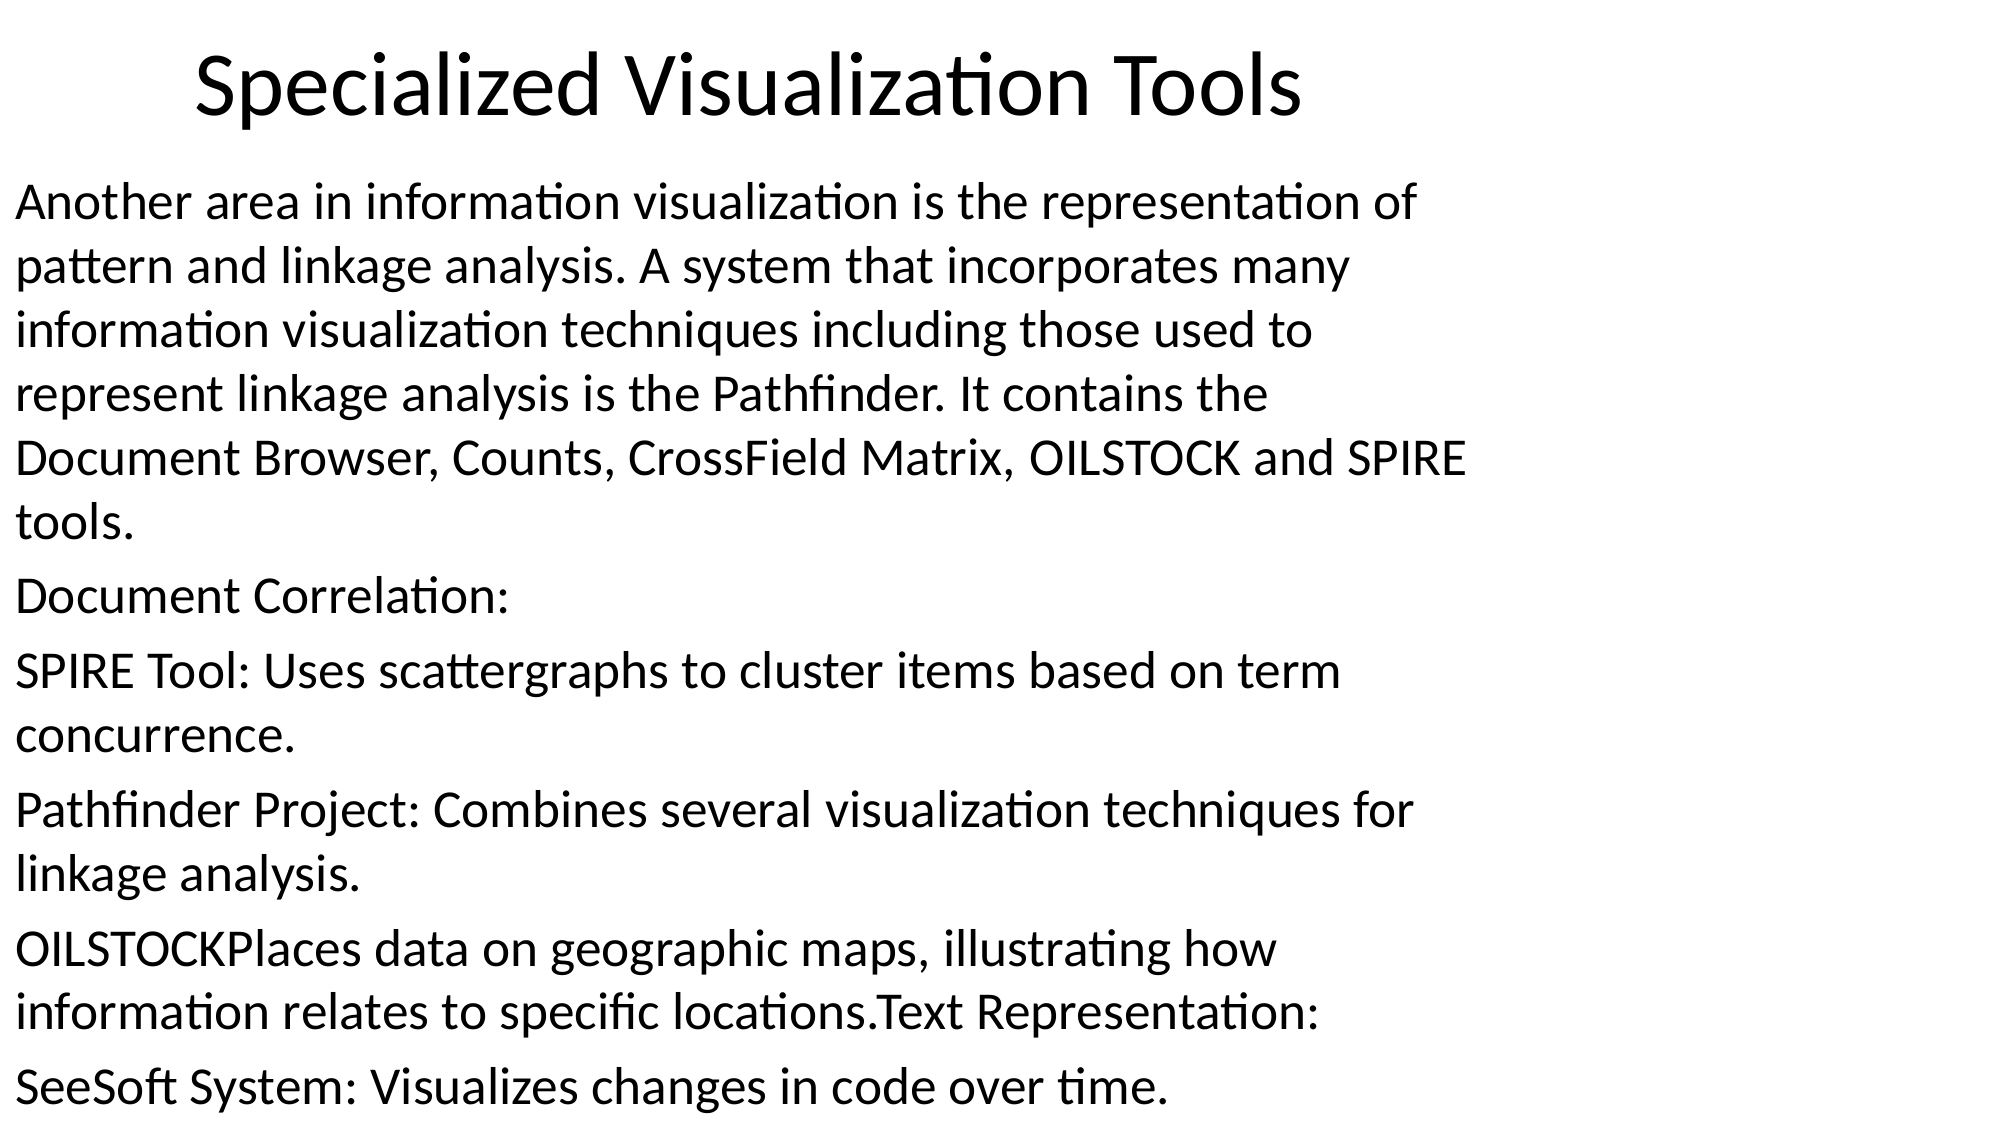

# Specialized Visualization Tools
Another area in information visualization is the representation of pattern and linkage analysis. A system that incorporates many information visualization techniques including those used to represent linkage analysis is the Pathfinder. It contains the Document Browser, Counts, CrossField Matrix, OILSTOCK and SPIRE tools.
Document Correlation:
SPIRE Tool: Uses scattergraphs to cluster items based on term concurrence.
Pathfinder Project: Combines several visualization techniques for linkage analysis.
OILSTOCKPlaces data on geographic maps, illustrating how information relates to specific locations.Text Representation:
SeeSoft System: Visualizes changes in code over time.